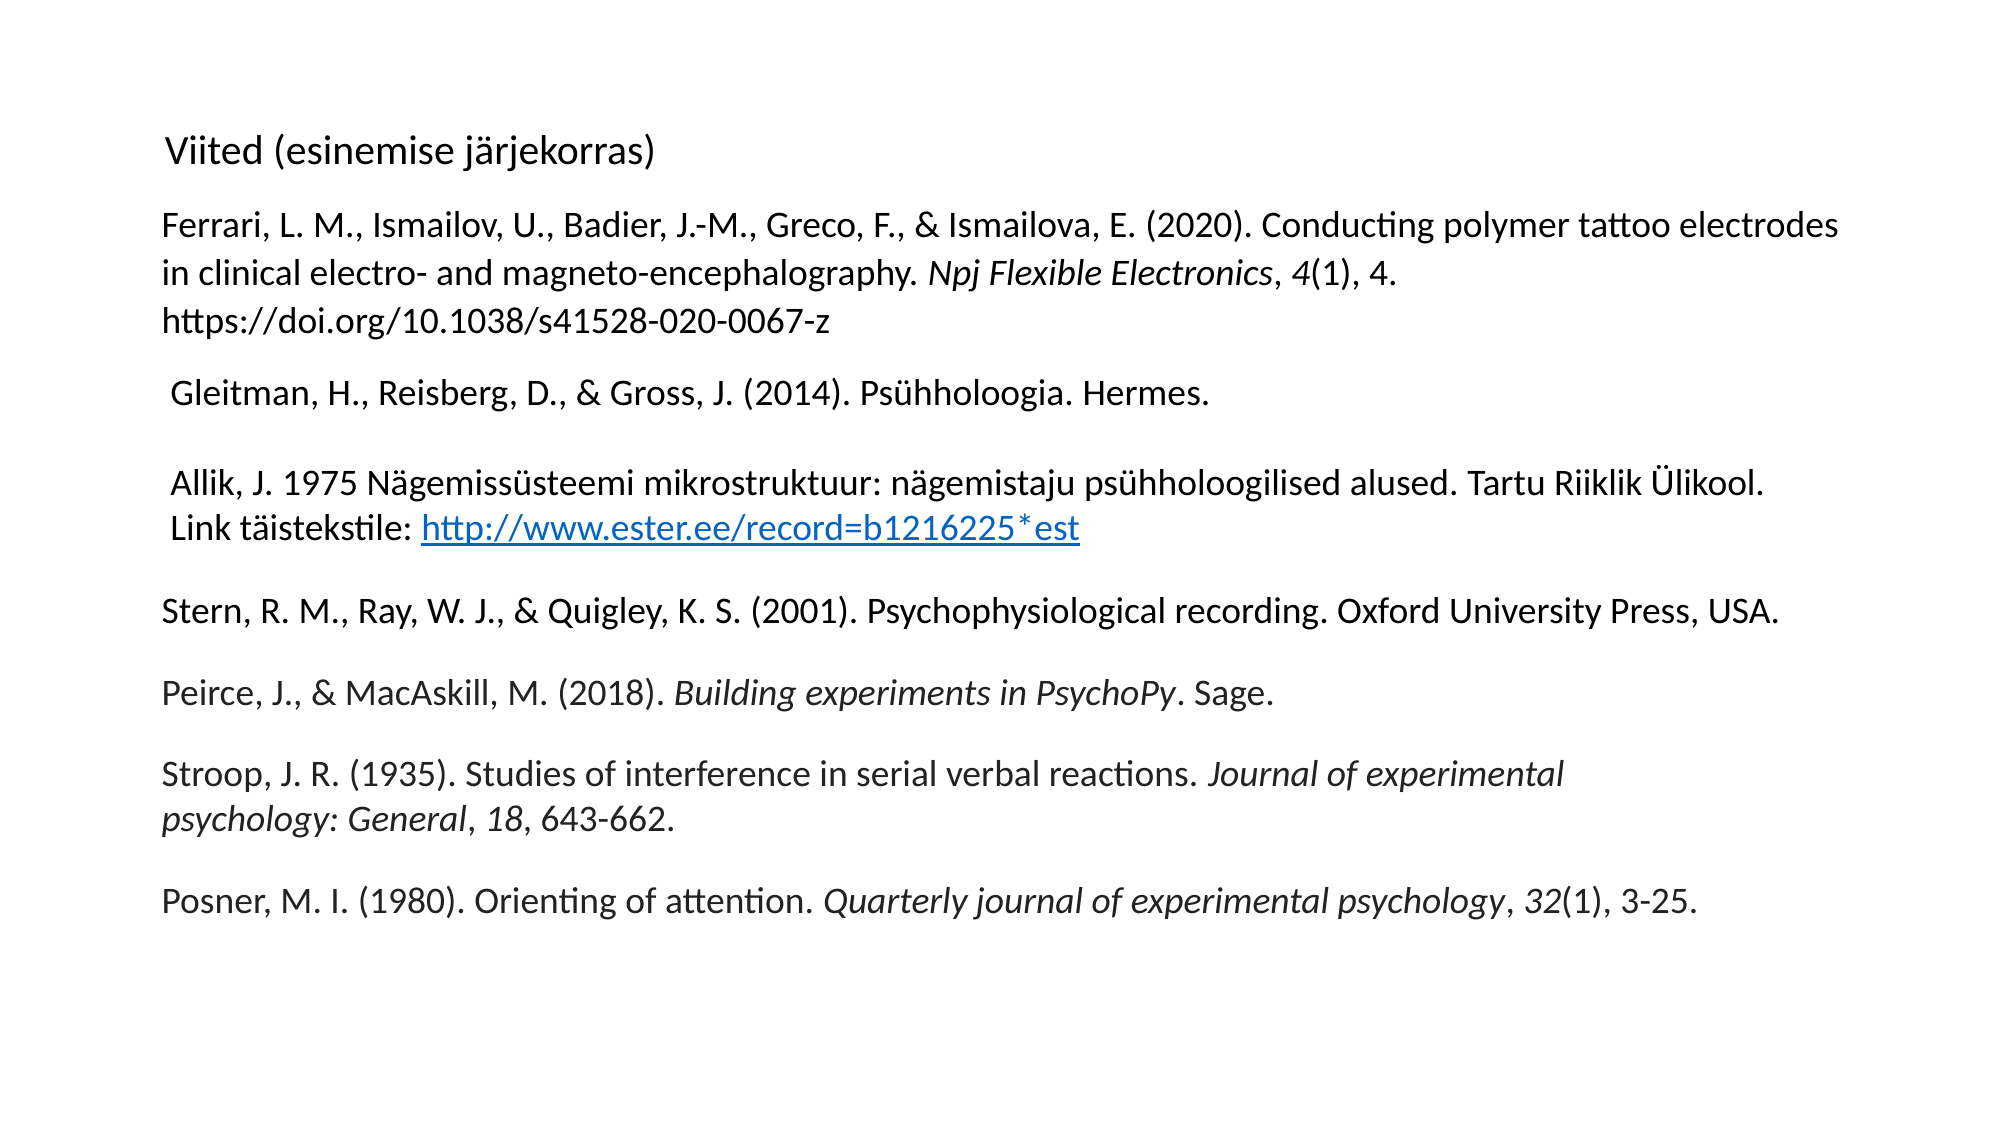

Viited (esinemise järjekorras)
Ferrari, L. M., Ismailov, U., Badier, J.-M., Greco, F., & Ismailova, E. (2020). Conducting polymer tattoo electrodes in clinical electro- and magneto-encephalography. Npj Flexible Electronics, 4(1), 4. https://doi.org/10.1038/s41528-020-0067-z

Gleitman, H., Reisberg, D., & Gross, J. (2014). Psühholoogia. Hermes.

Allik, J. 1975 Nägemissüsteemi mikrostruktuur: nägemistaju psühholoogilised alused. Tartu Riiklik Ülikool.
Link täistekstile: http://www.ester.ee/record=b1216225*est
Stern, R. M., Ray, W. J., & Quigley, K. S. (2001). Psychophysiological recording. Oxford University Press, USA.
Peirce, J., & MacAskill, M. (2018). Building experiments in PsychoPy. Sage.
Stroop, J. R. (1935). Studies of interference in serial verbal reactions. Journal of experimental psychology: General, 18, 643-662.
Posner, M. I. (1980). Orienting of attention. Quarterly journal of experimental psychology, 32(1), 3-25.